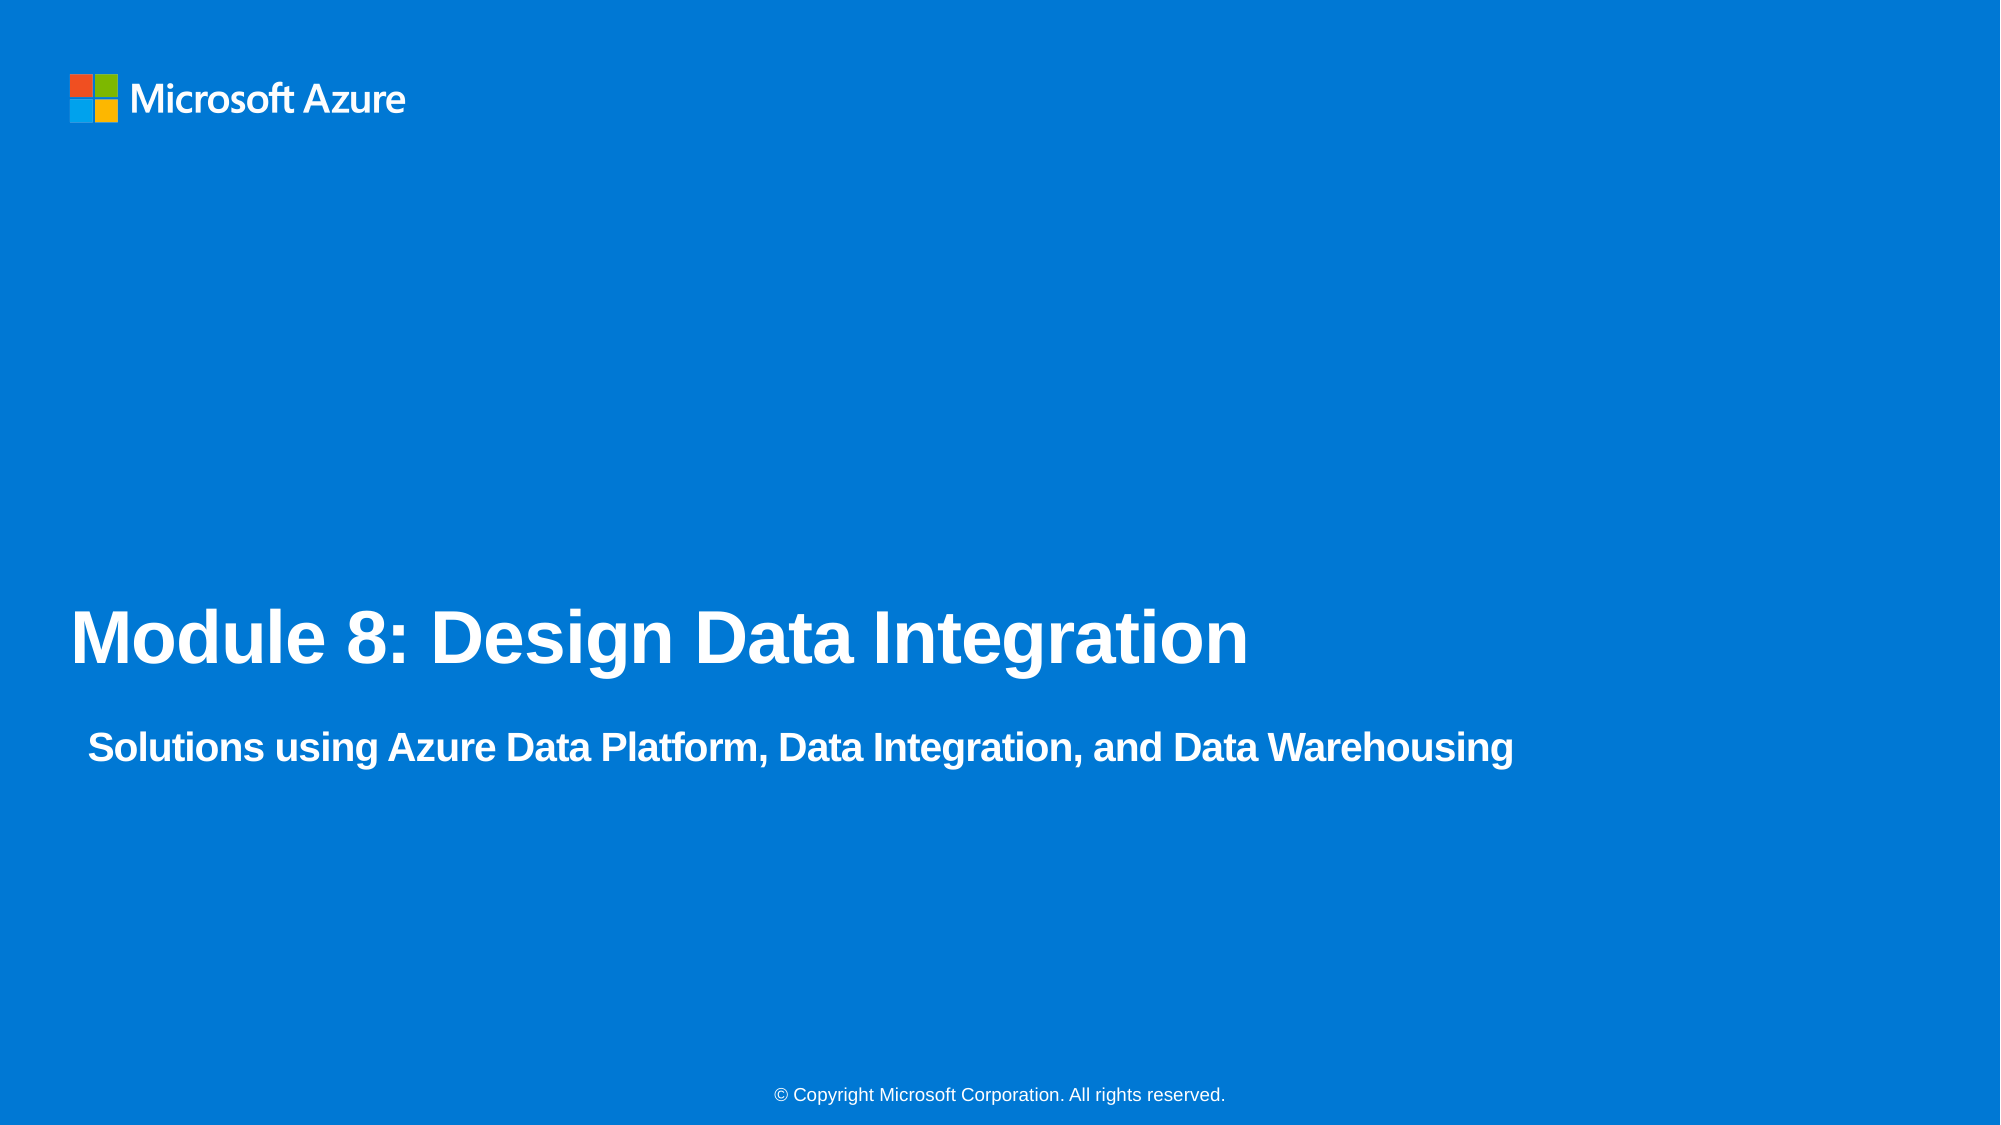

# Module 8: Design Data Integration
Solutions using Azure Data Platform, Data Integration, and Data Warehousing